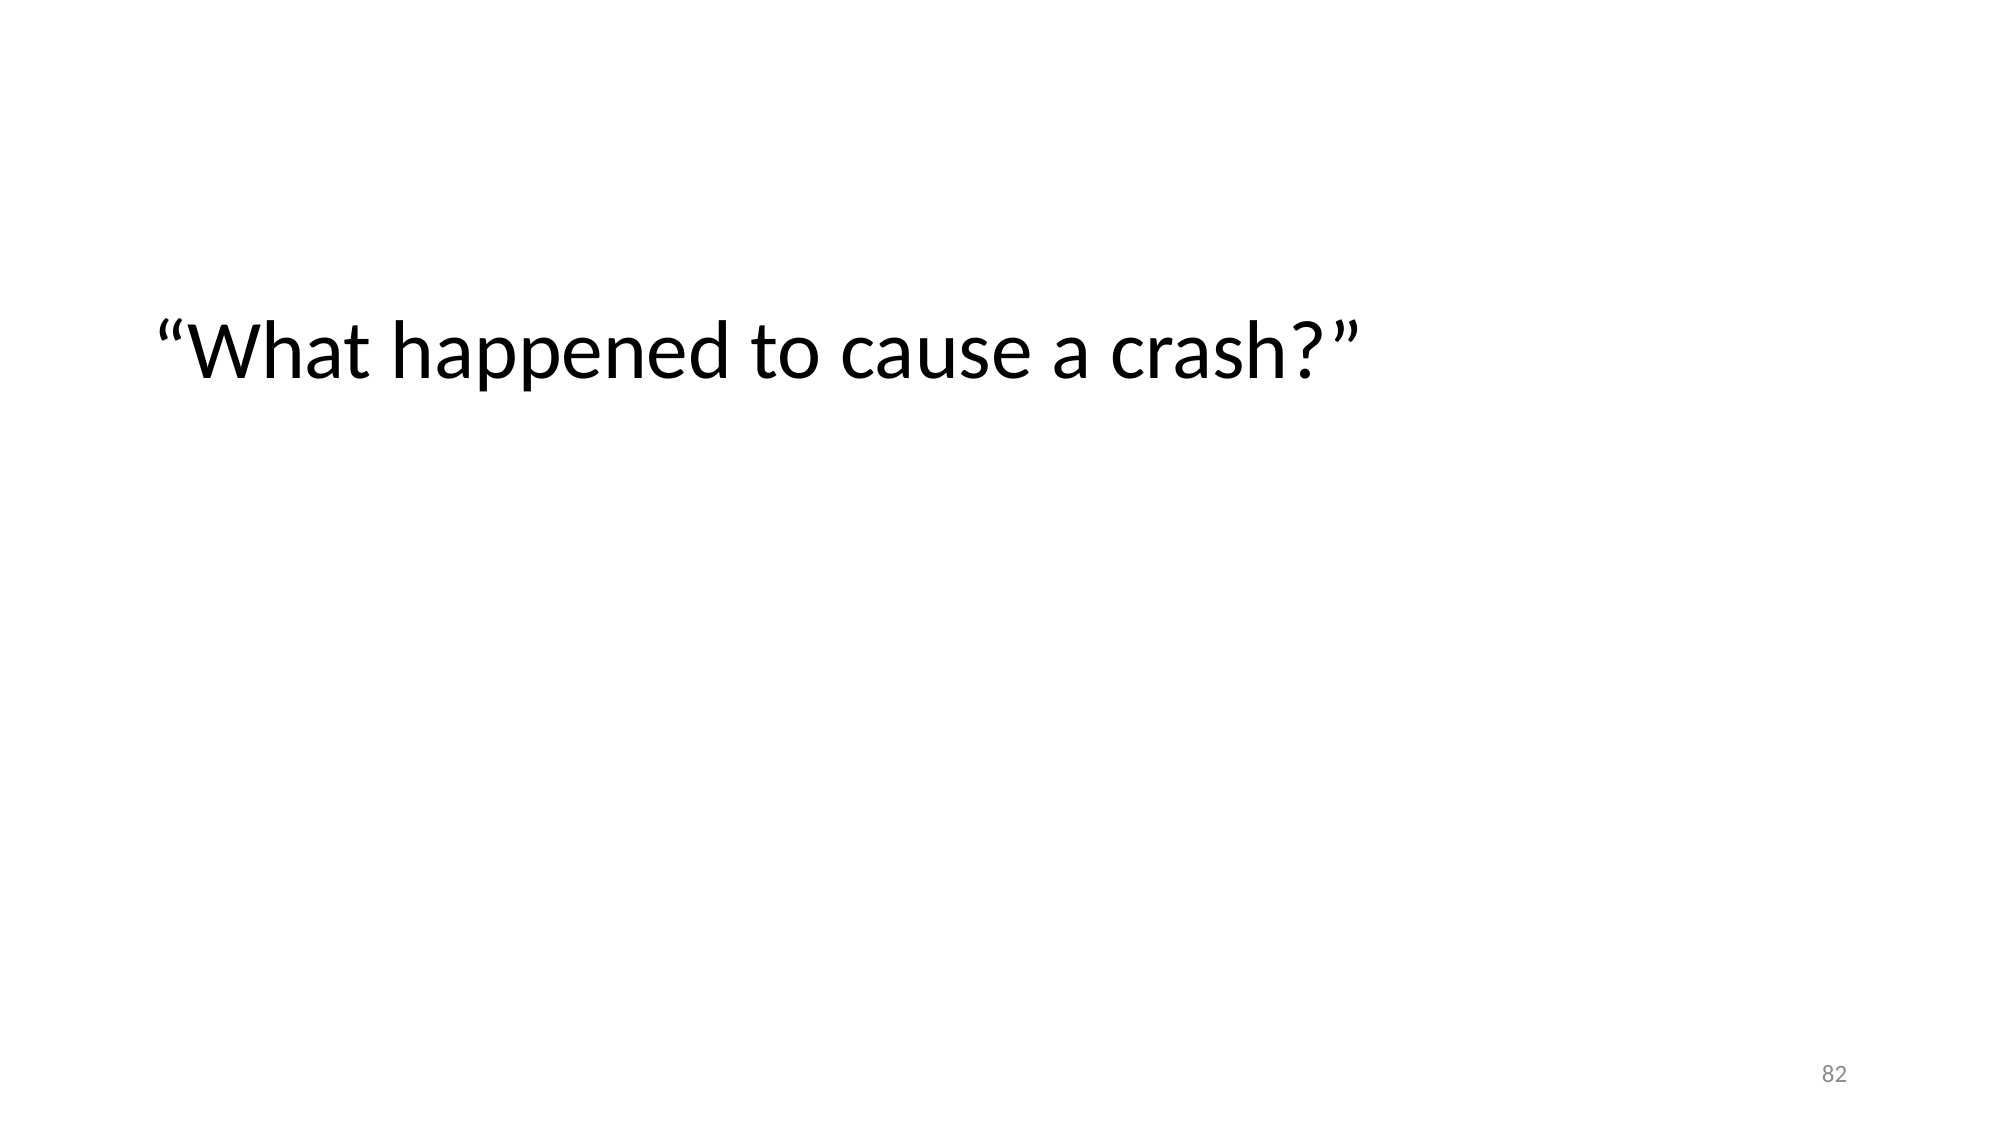

“What happened to cause a crash?”
82